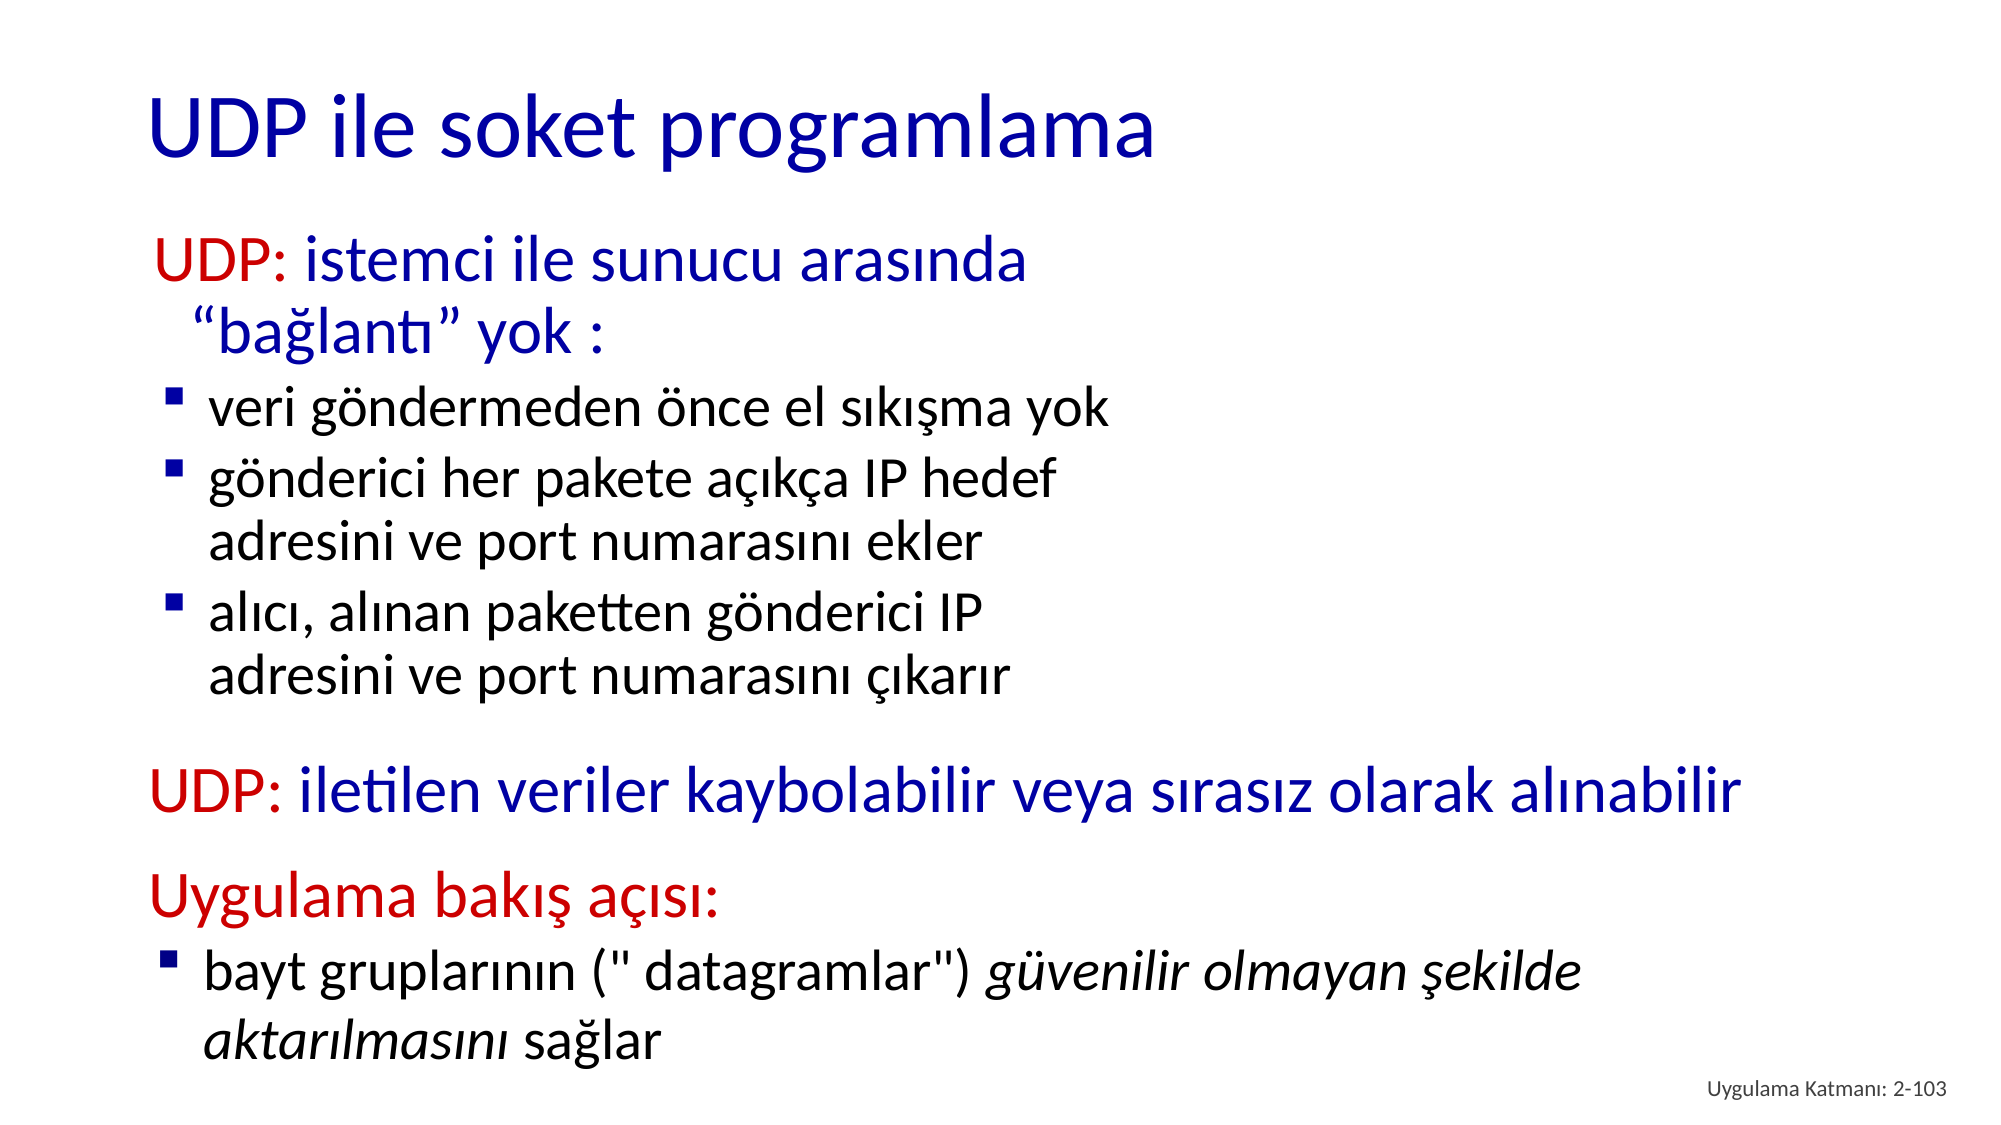

# UDP ile soket programlama
UDP: istemci ile sunucu arasında “bağlantı” yok :
veri göndermeden önce el sıkışma yok
gönderici her pakete açıkça IP hedef adresini ve port numarasını ekler
alıcı, alınan paketten gönderici IP adresini ve port numarasını çıkarır

UDP: iletilen veriler kaybolabilir veya sırasız olarak alınabilir
Uygulama bakış açısı:
bayt gruplarının (" datagramlar") güvenilir olmayan şekilde aktarılmasını sağlar

Uygulama Katmanı: 2-103